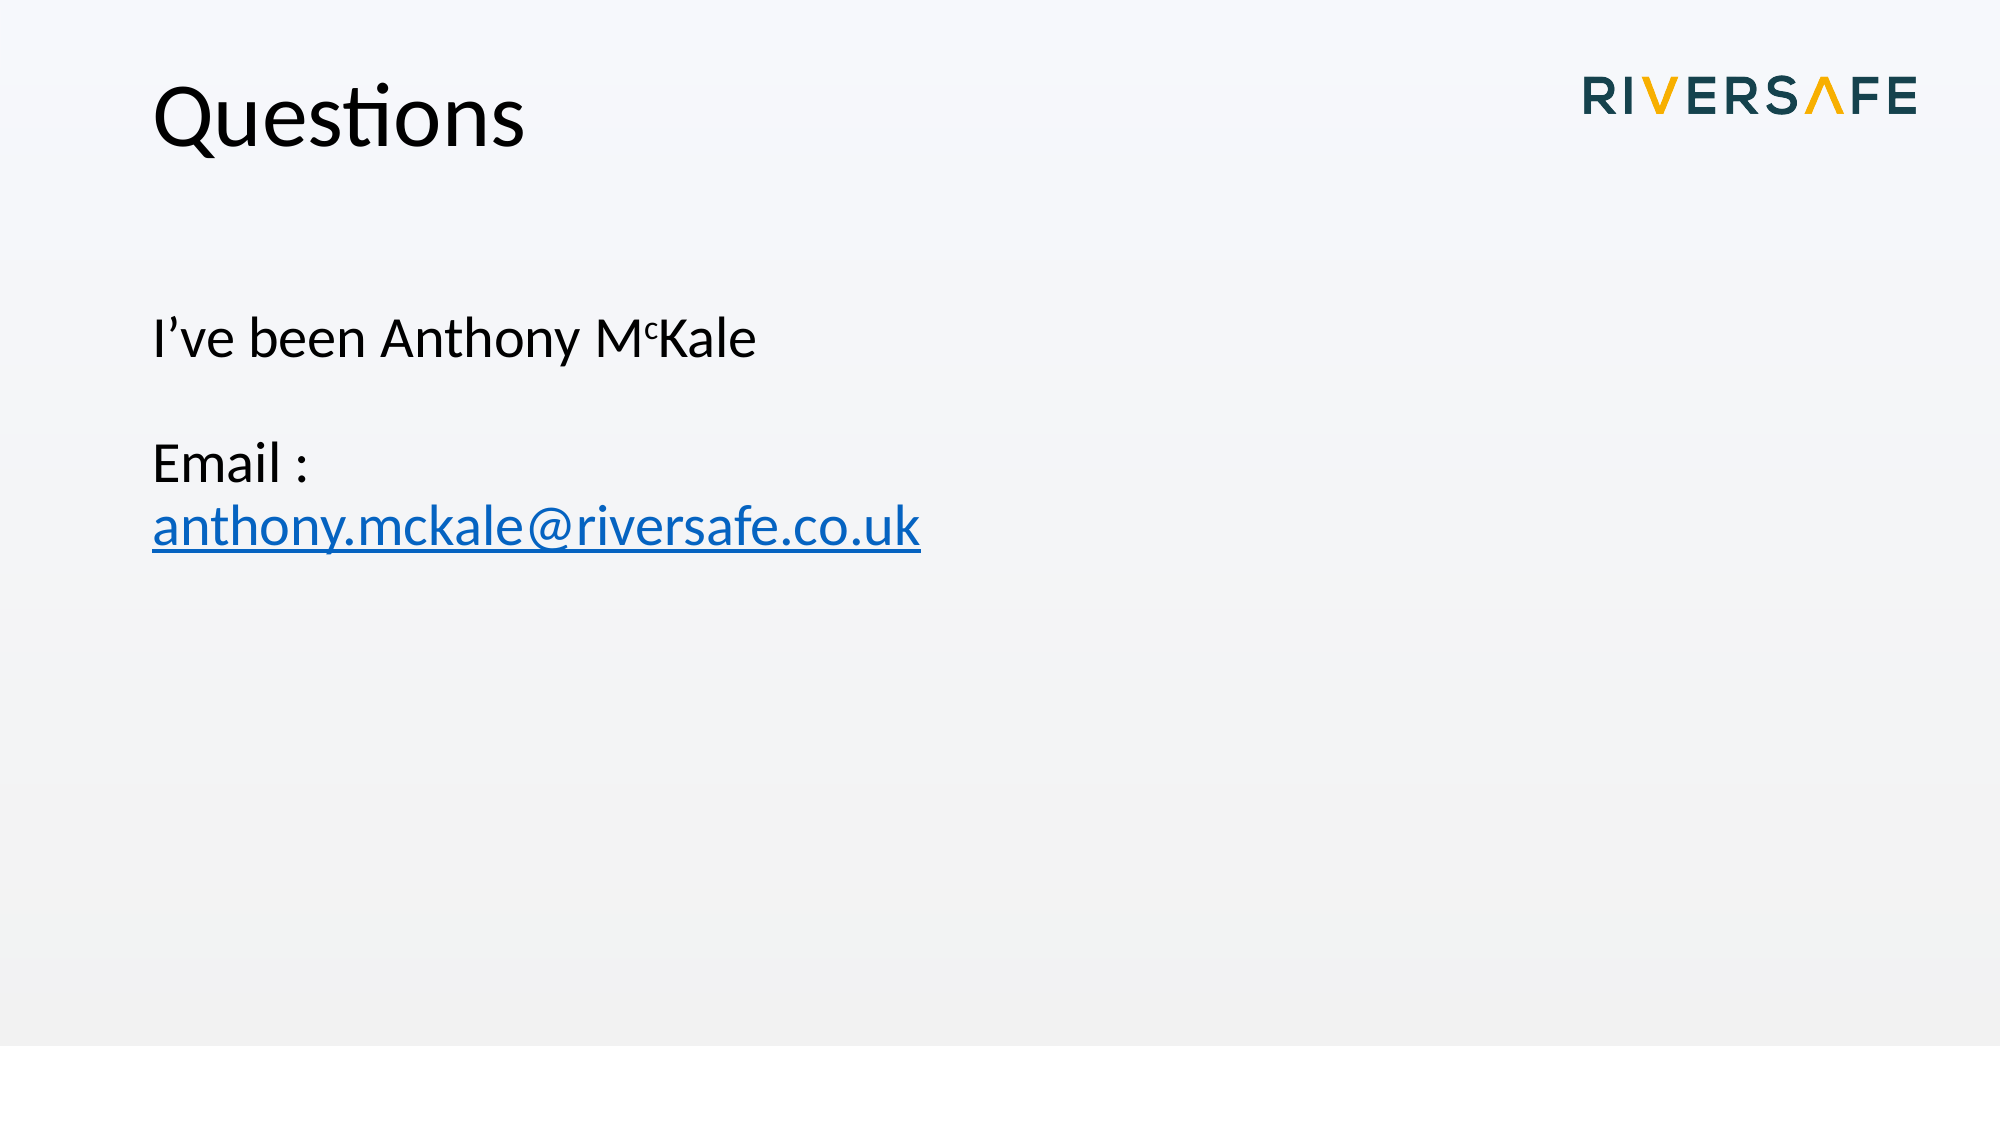

# Questions
I’ve been Anthony McKale
Email :
anthony.mckale@riversafe.co.uk